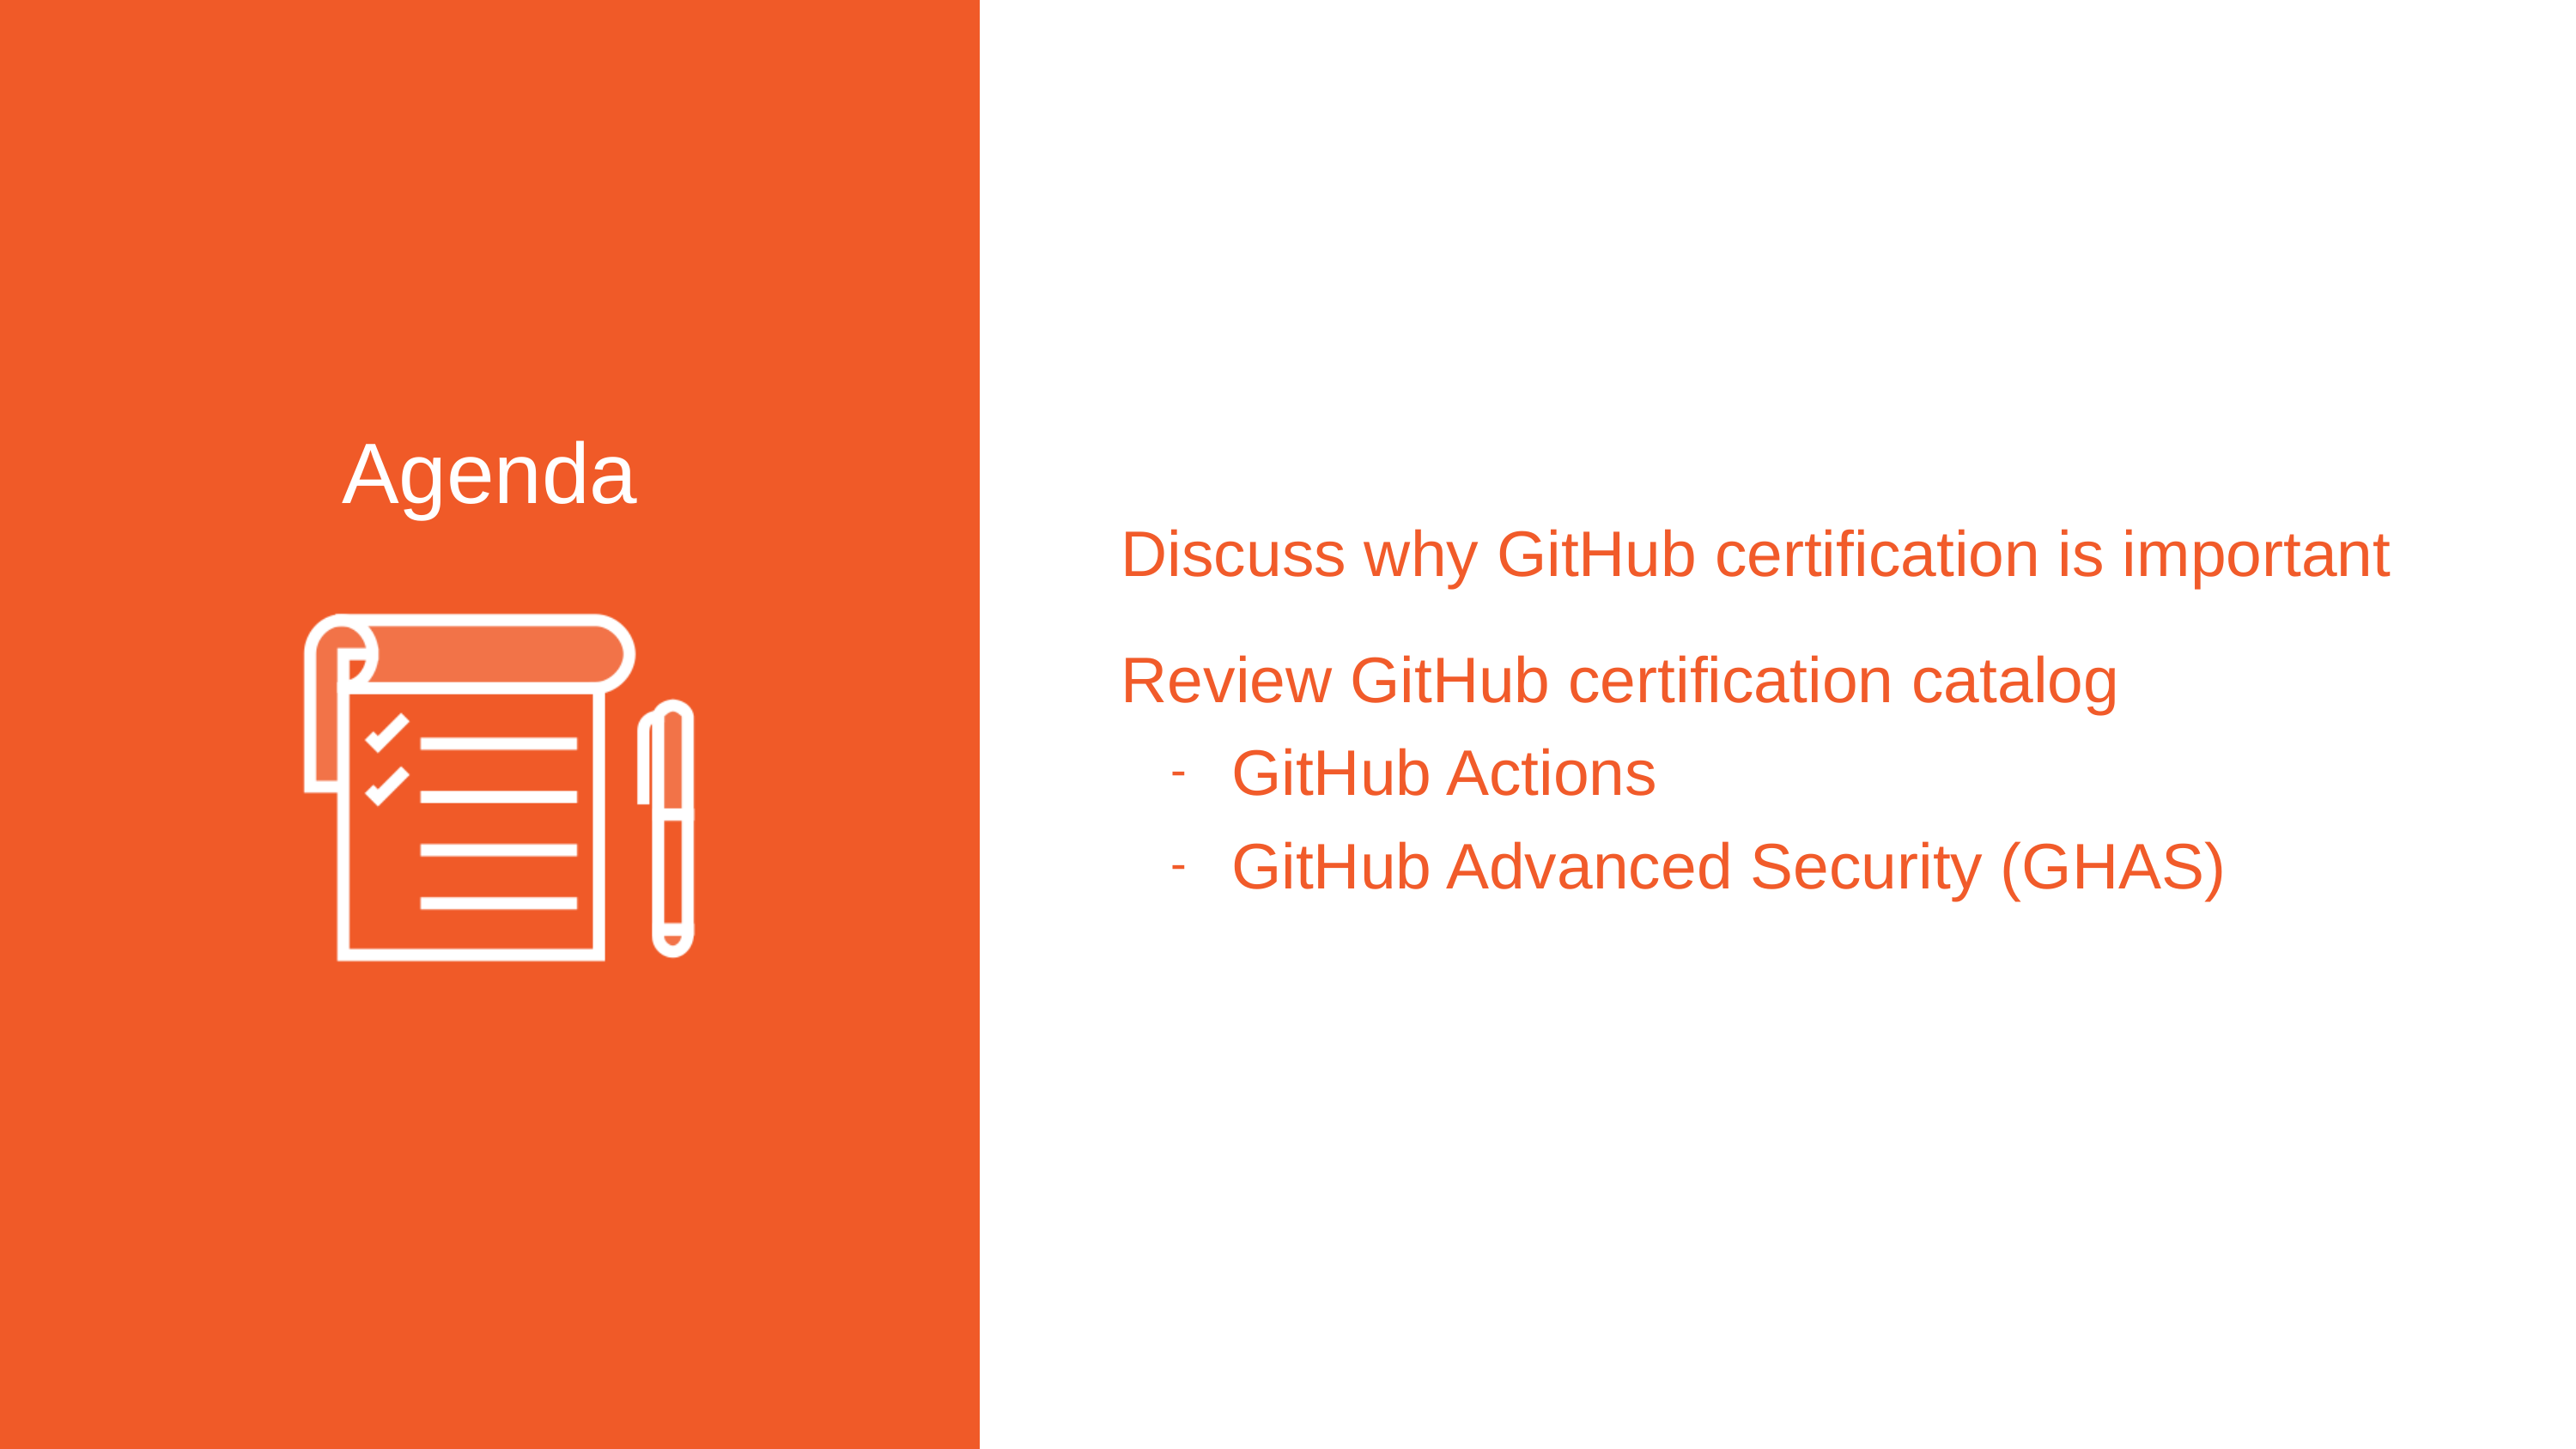

Discuss why GitHub certification is important
Review GitHub certification catalog
GitHub Actions
GitHub Advanced Security (GHAS)

Agenda